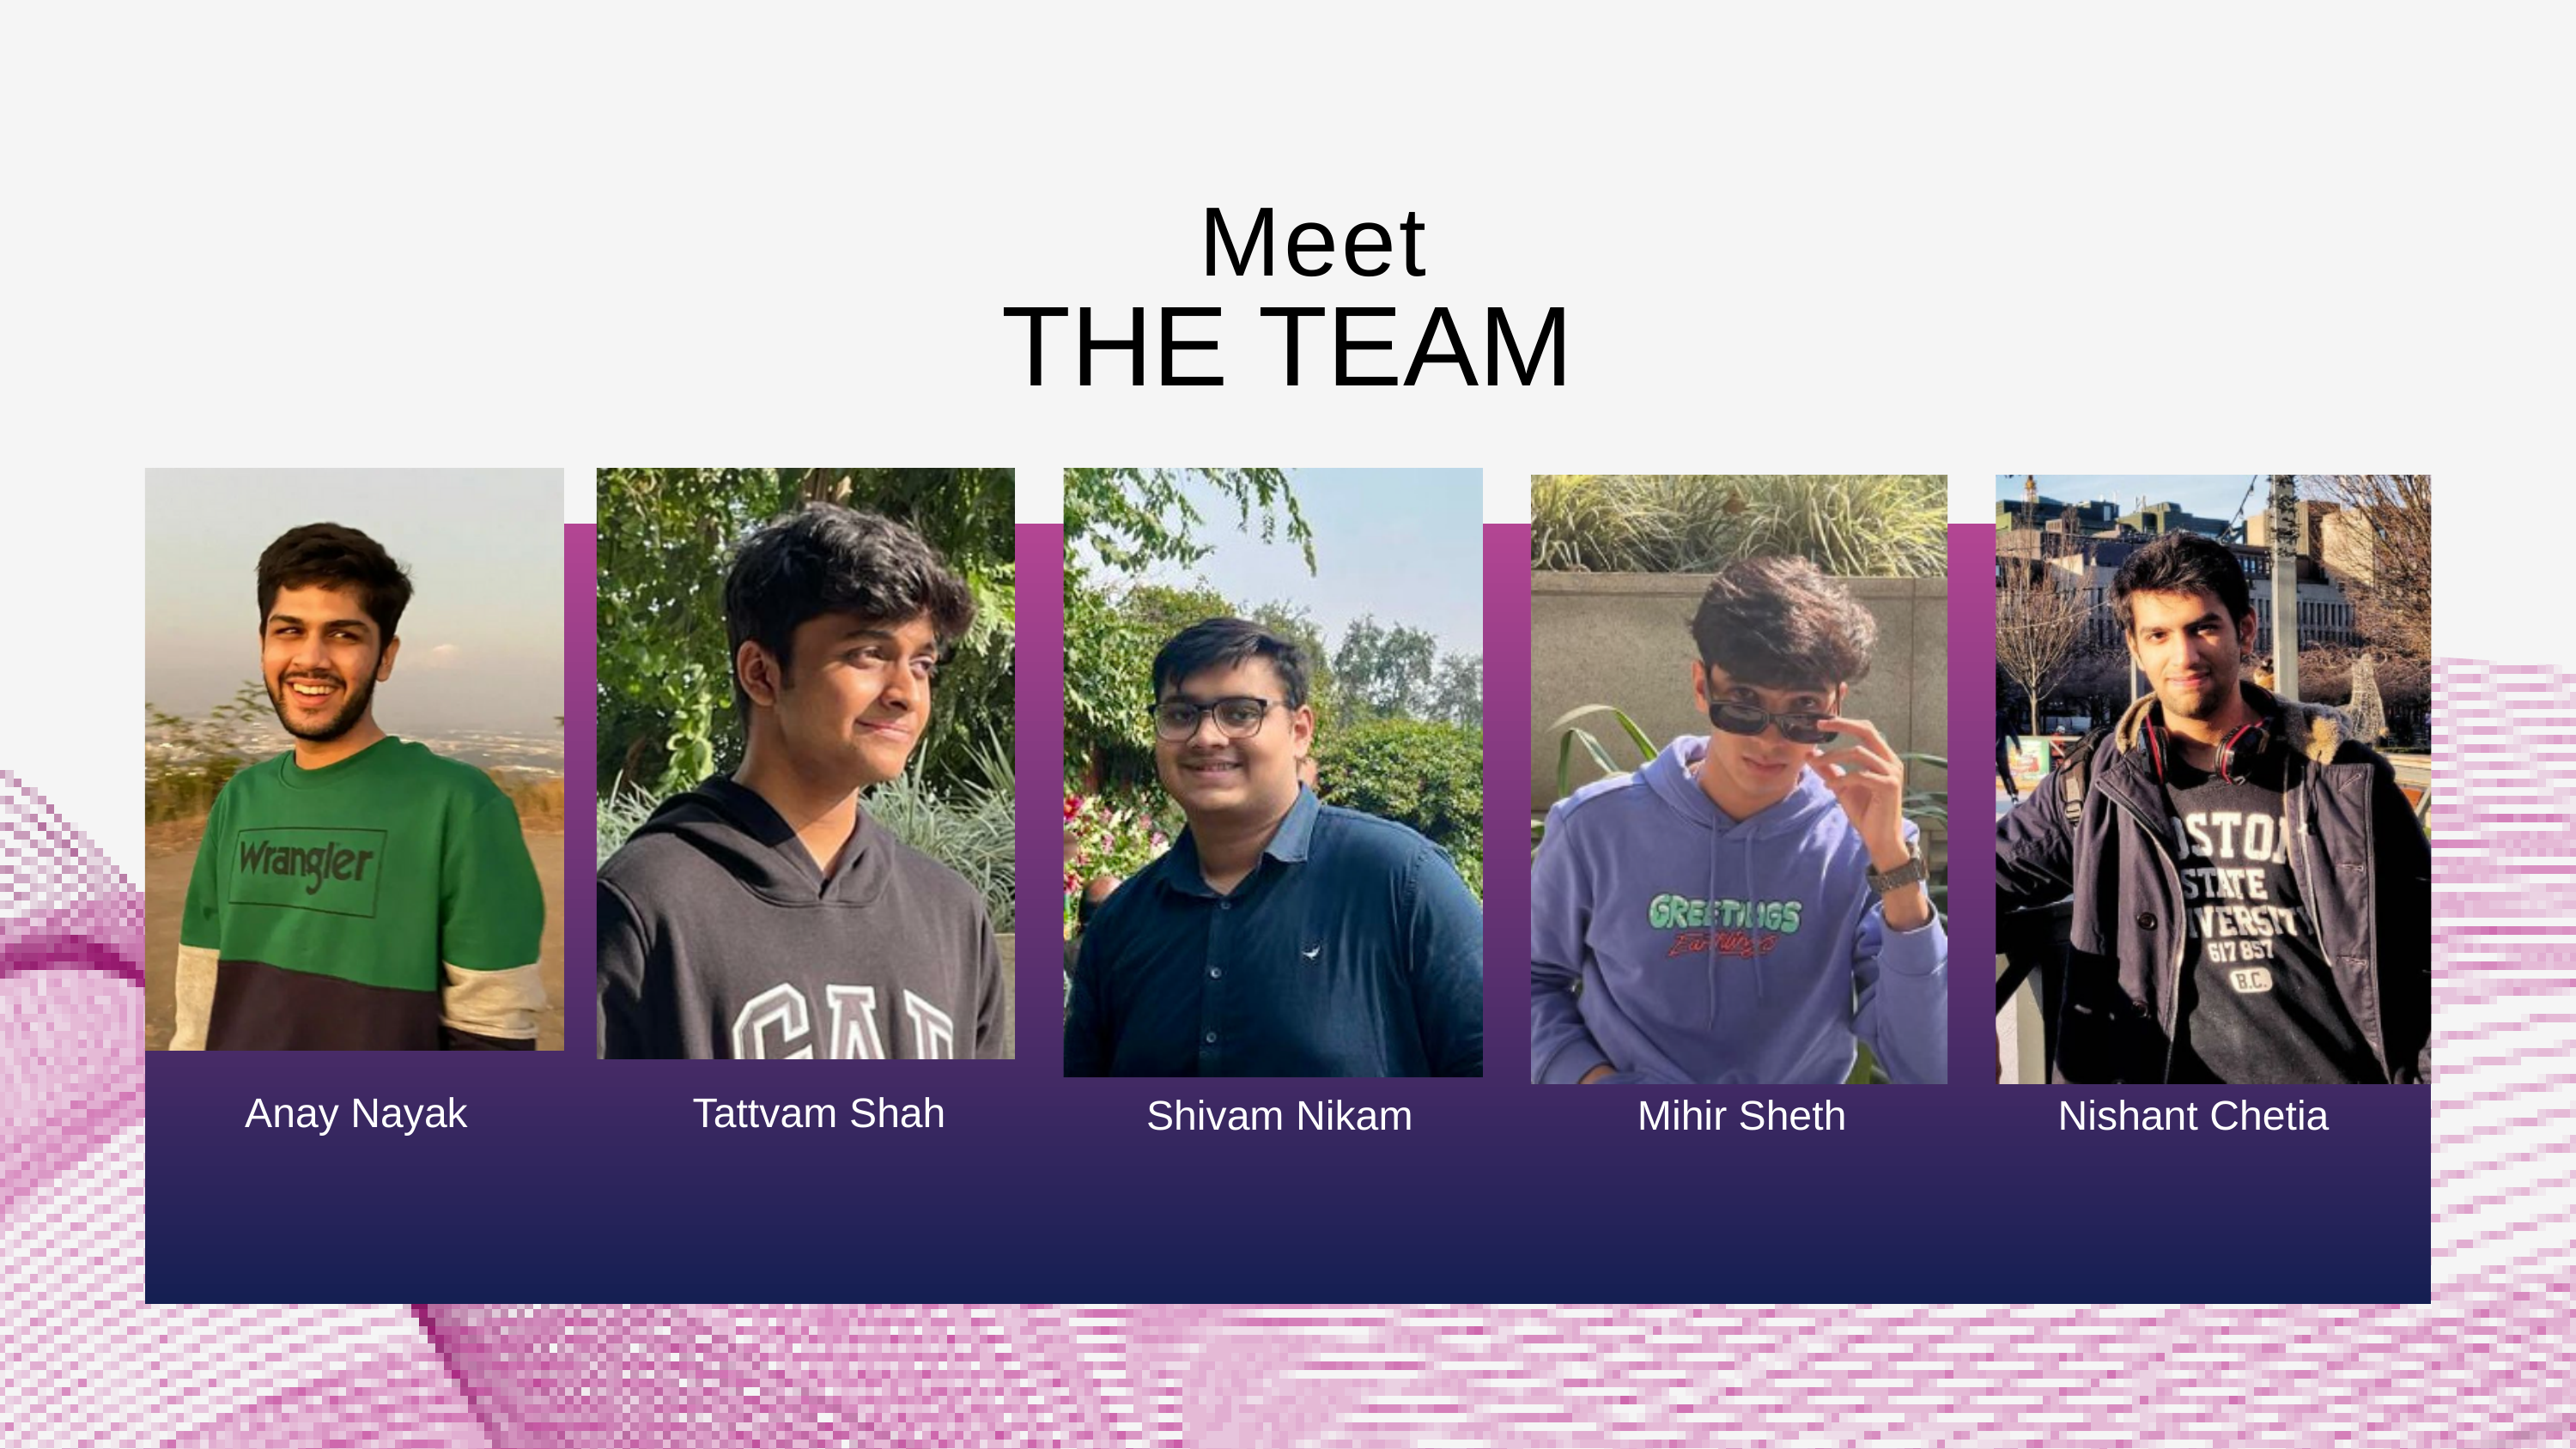

Meet
THE TEAM

Anay Nayak
Tattvam Shah
Shivam Nikam
Mihir Sheth
Nishant Chetia